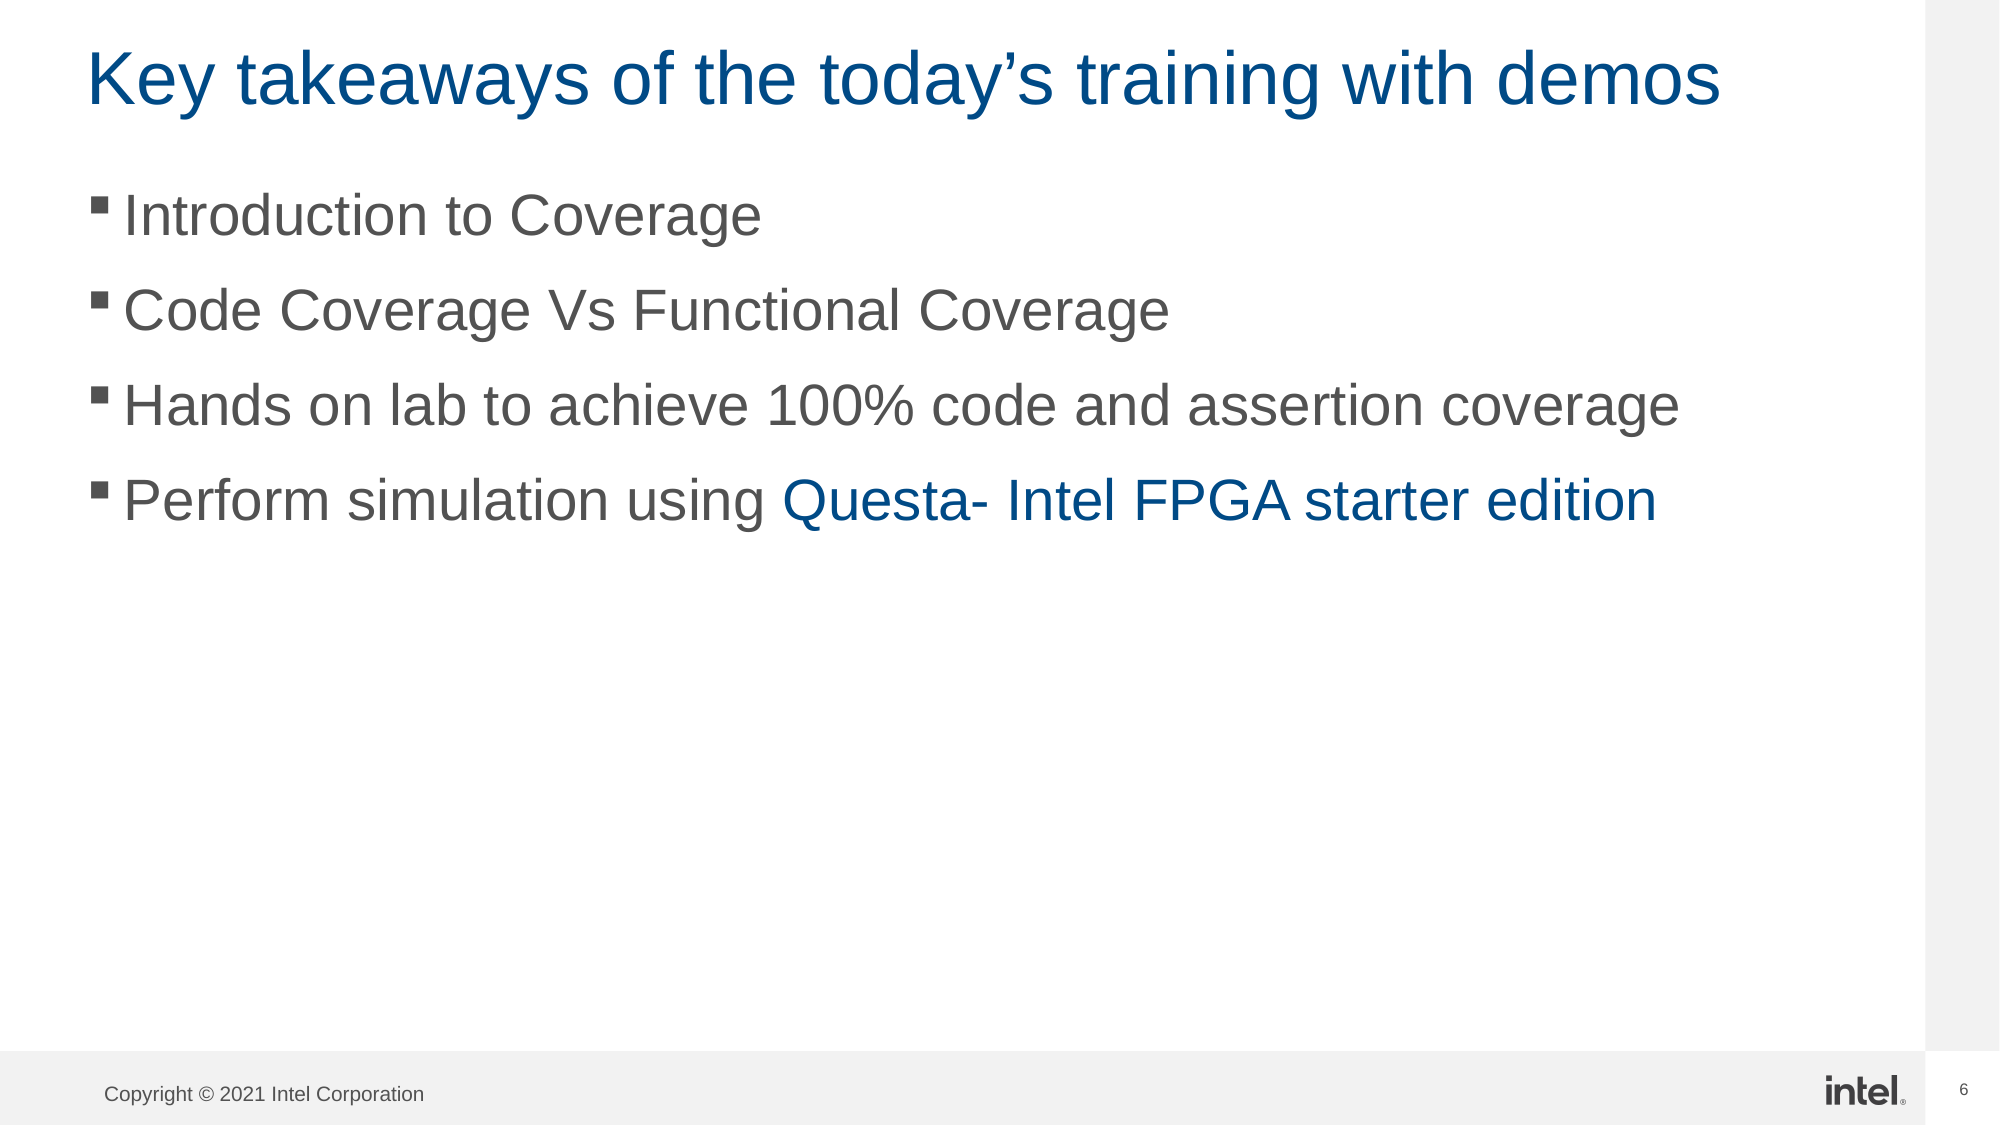

# Key takeaways of the today’s training with demos
Introduction to Coverage
Code Coverage Vs Functional Coverage
Hands on lab to achieve 100% code and assertion coverage
Perform simulation using Questa- Intel FPGA starter edition